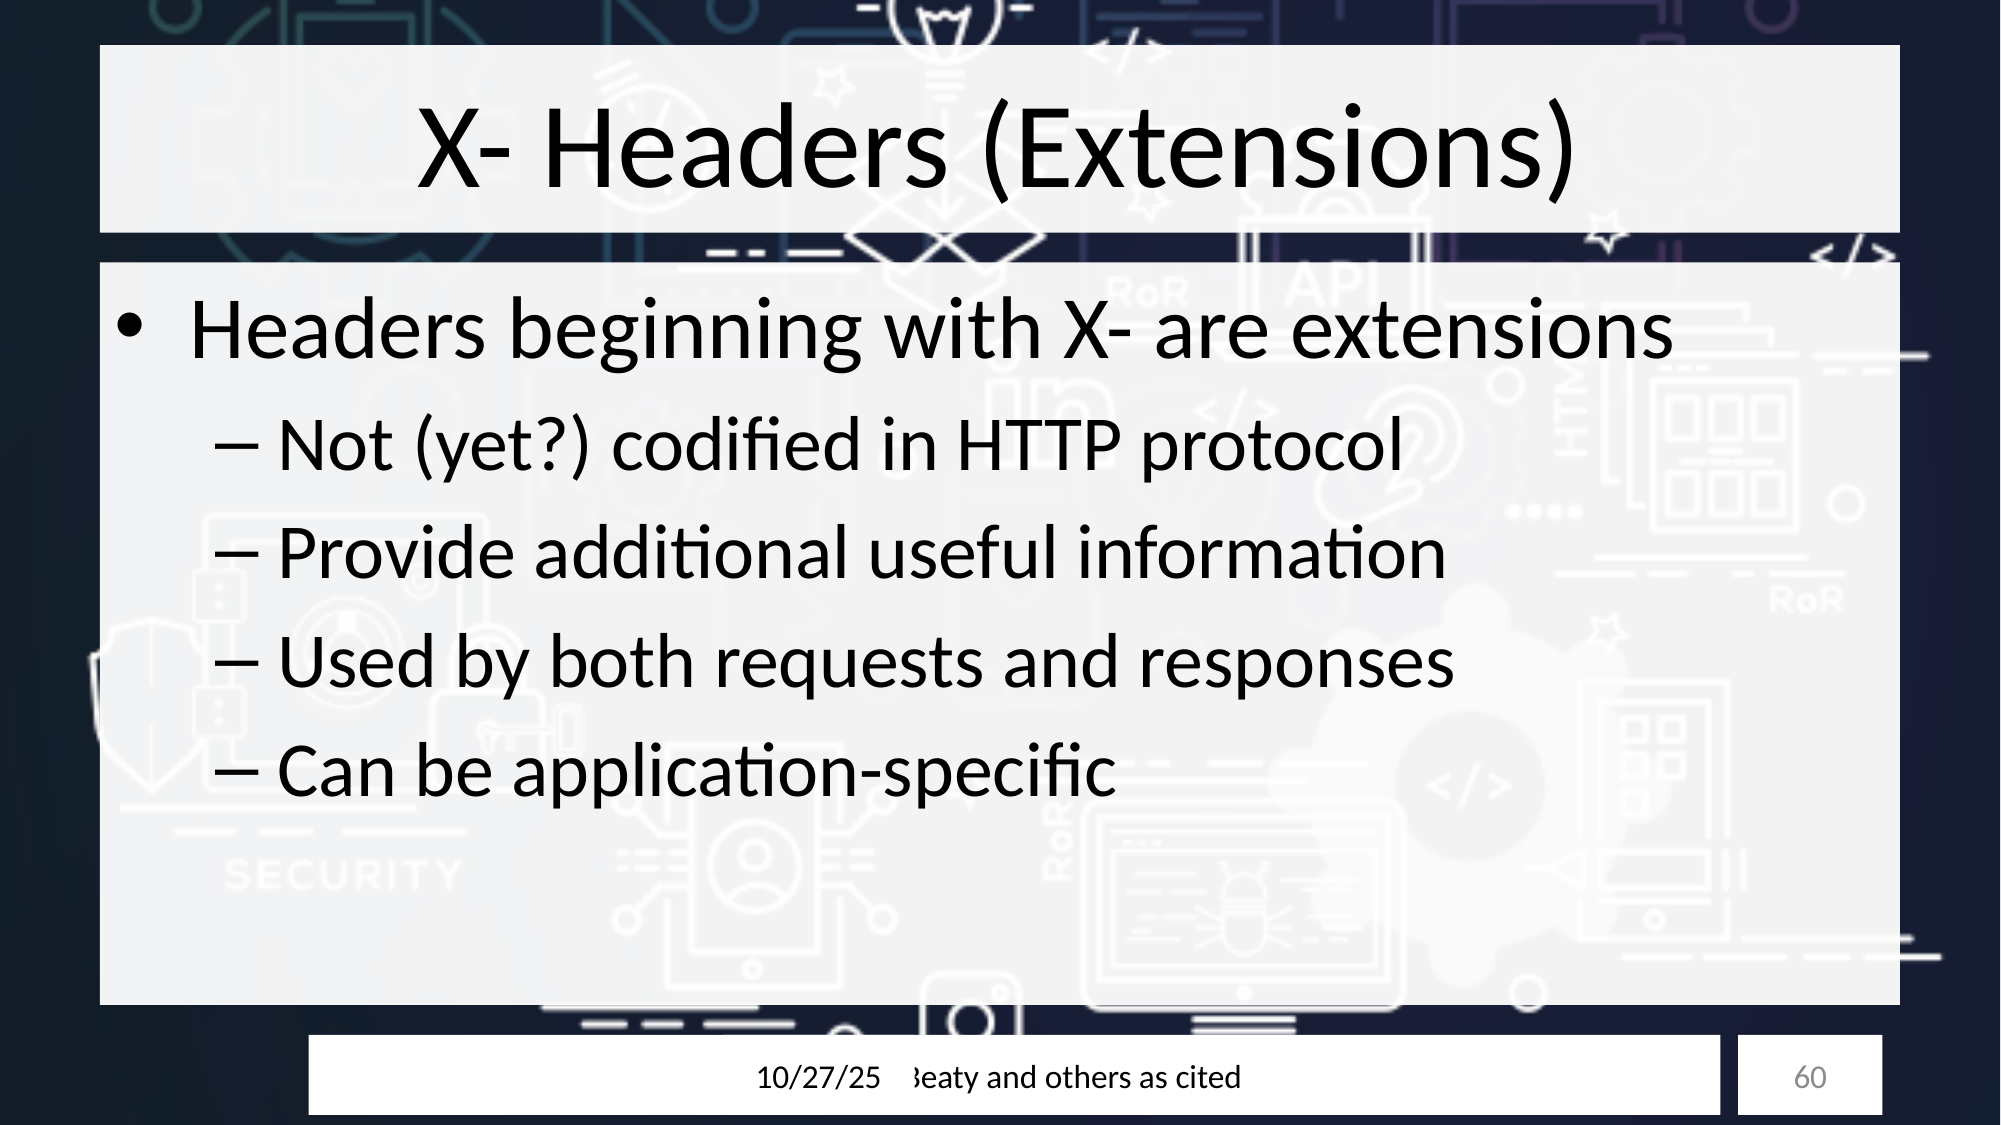

# X- Headers (Extensions)
Headers beginning with X- are extensions
Not (yet?) codified in HTTP protocol
Provide additional useful information
Used by both requests and responses
Can be application-specific

© Steve Beaty and others as cited
60
10/27/25